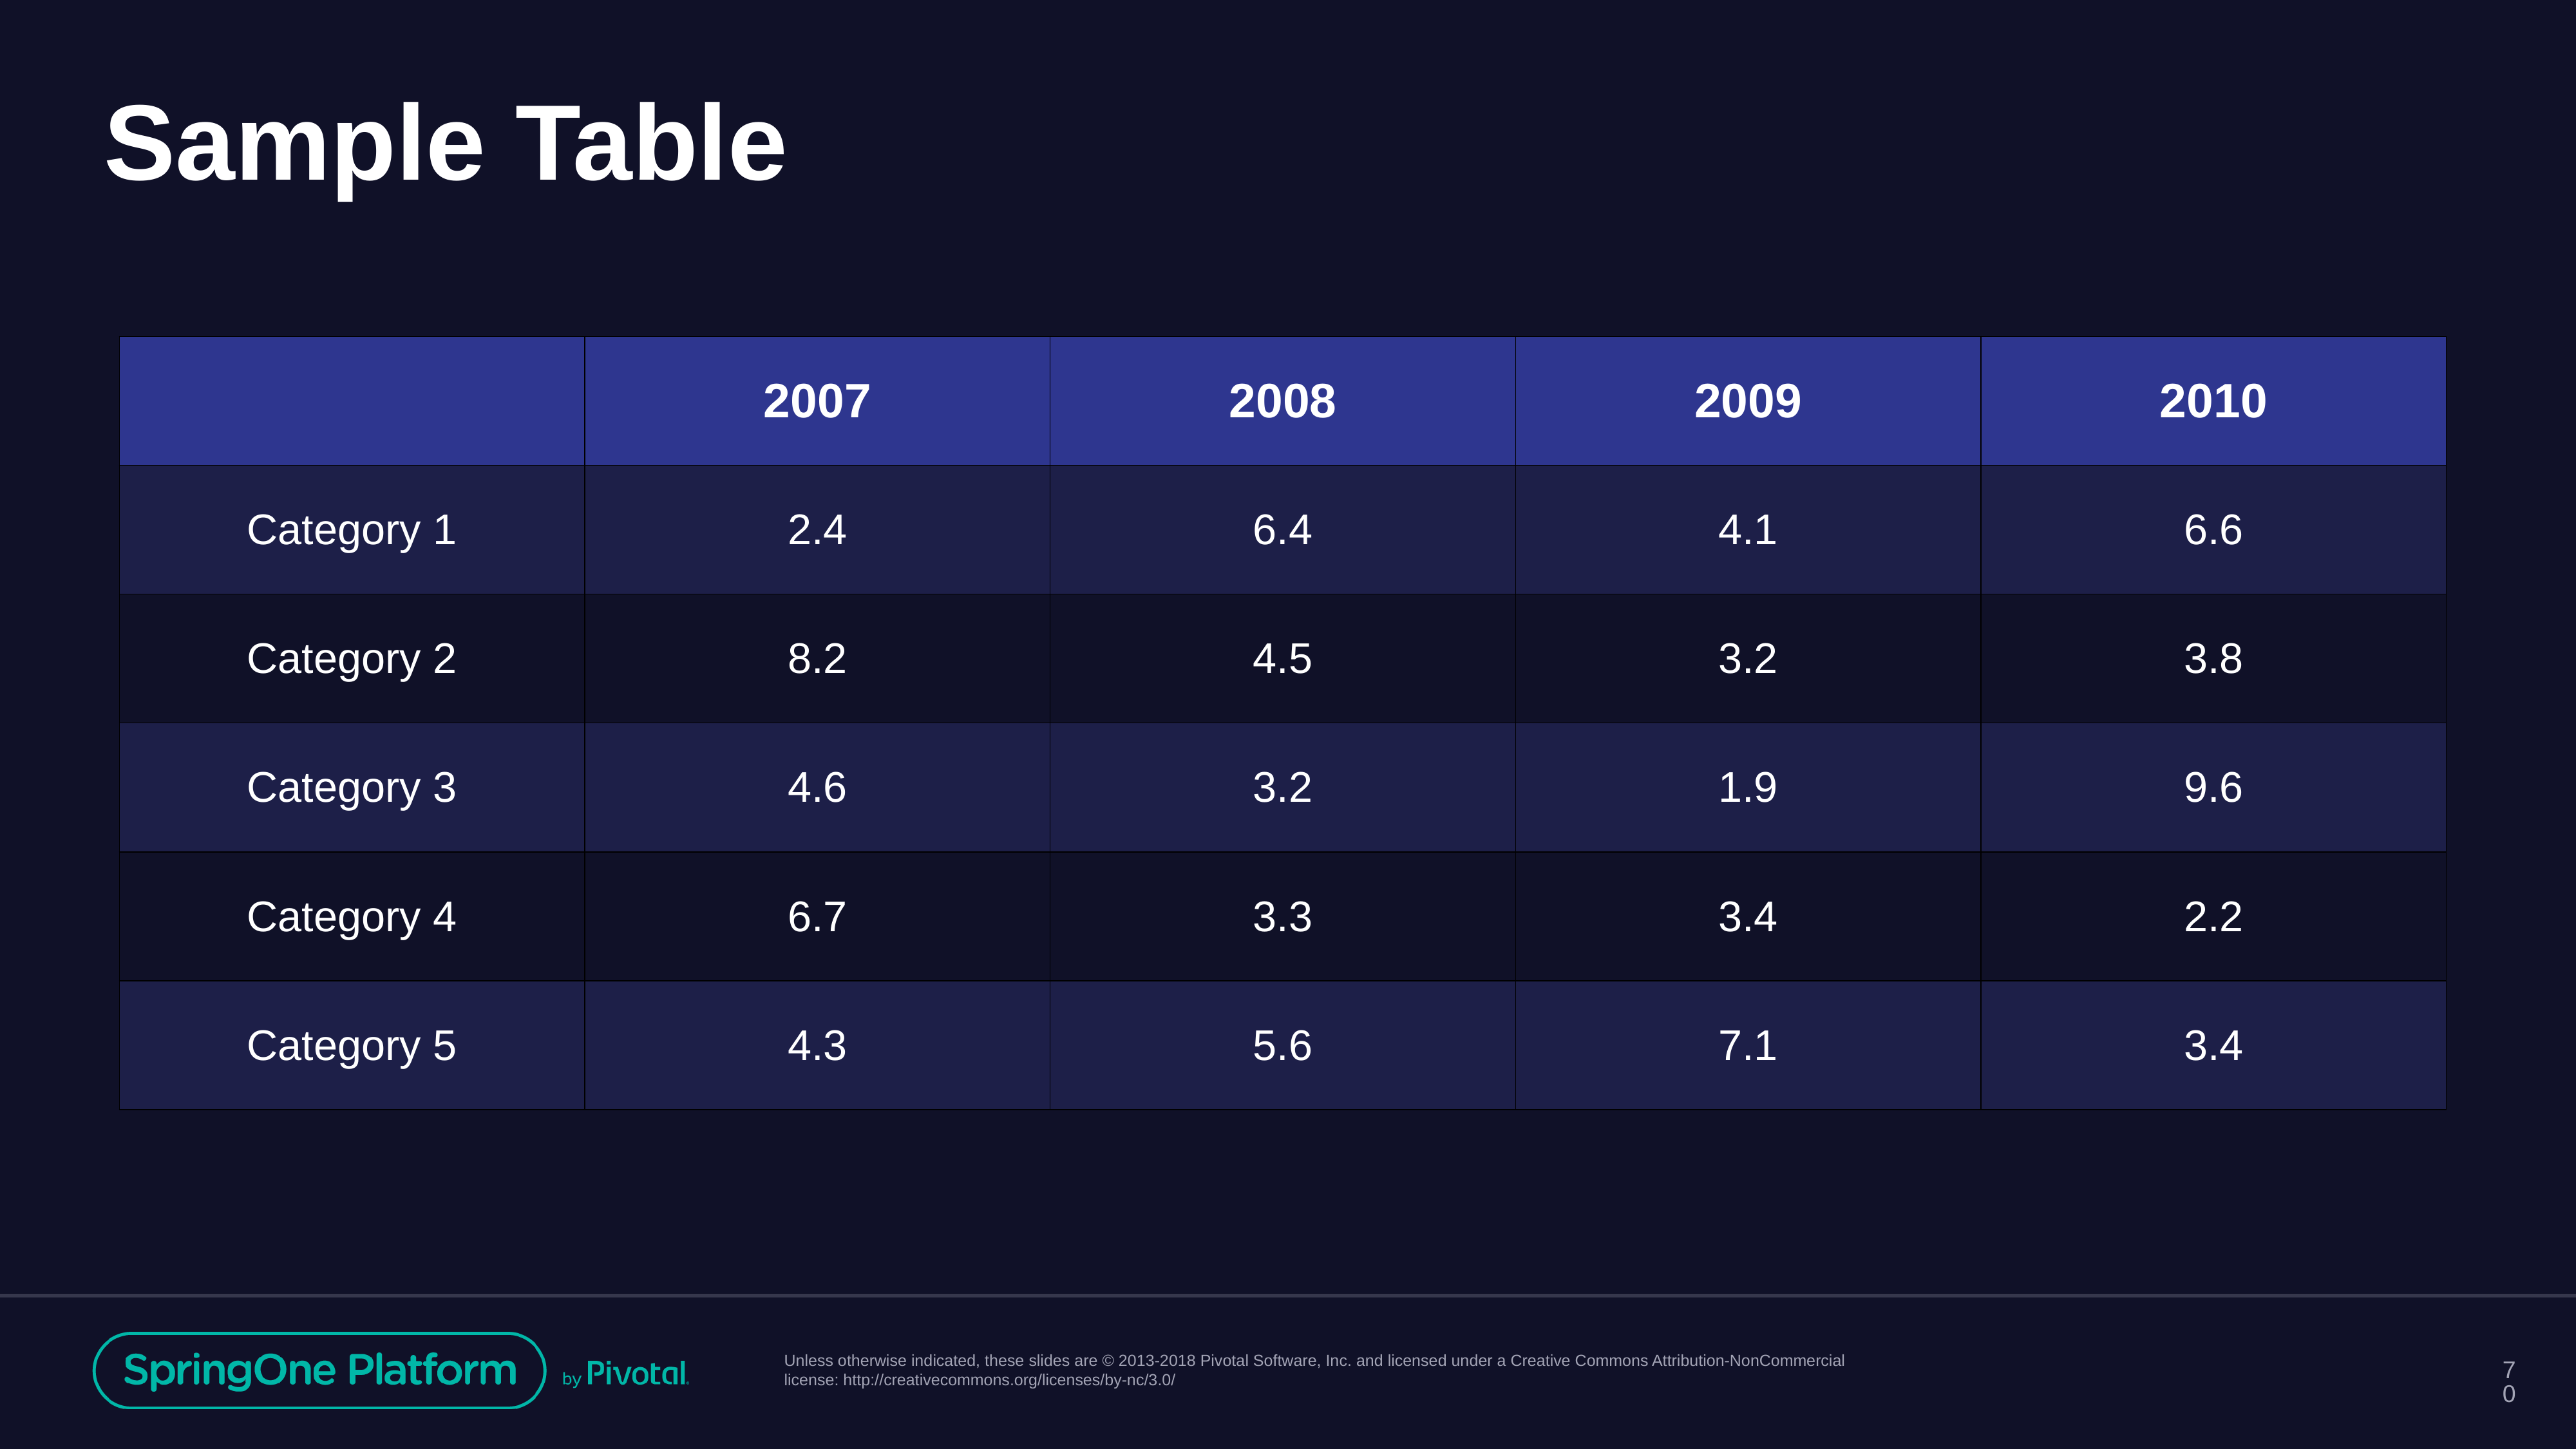

# Sample Table
|  | 2007 | 2008 | 2009 | 2010 |
| --- | --- | --- | --- | --- |
| Category 1 | 2.4 | 6.4 | 4.1 | 6.6 |
| Category 2 | 8.2 | 4.5 | 3.2 | 3.8 |
| Category 3 | 4.6 | 3.2 | 1.9 | 9.6 |
| Category 4 | 6.7 | 3.3 | 3.4 | 2.2 |
| Category 5 | 4.3 | 5.6 | 7.1 | 3.4 |
70